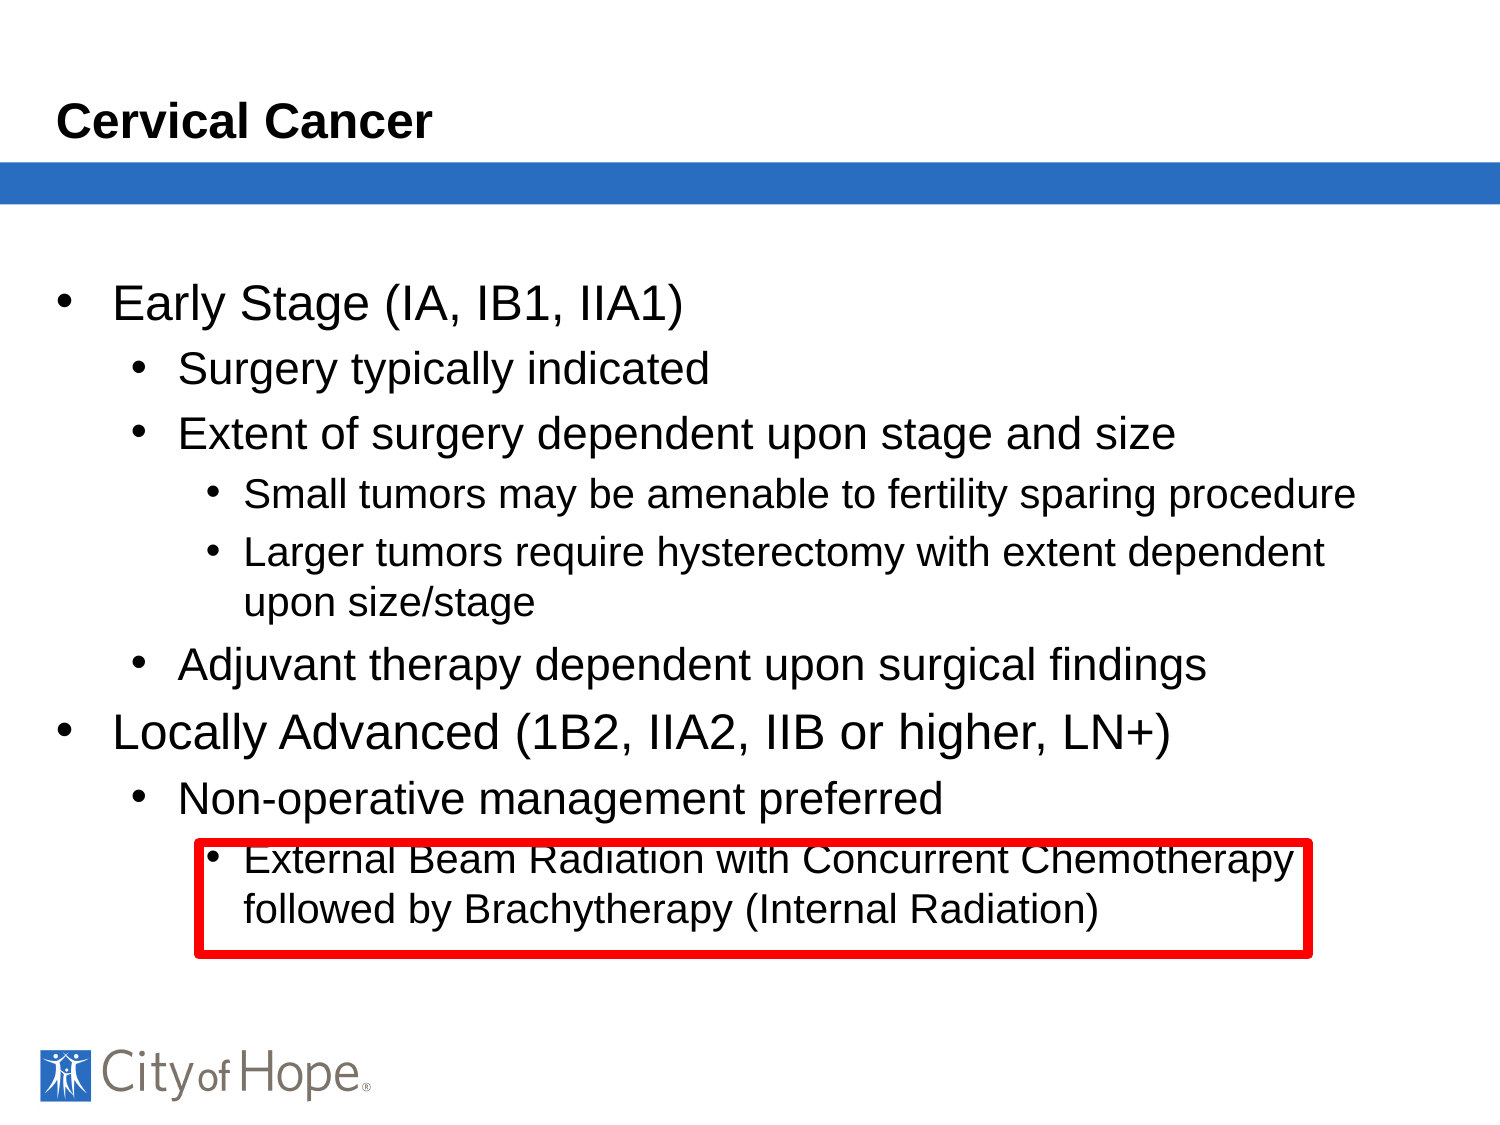

# Cervical Cancer
Early Stage (IA, IB1, IIA1)
Surgery typically indicated
Extent of surgery dependent upon stage and size
Small tumors may be amenable to fertility sparing procedure
Larger tumors require hysterectomy with extent dependent upon size/stage
Adjuvant therapy dependent upon surgical findings
Locally Advanced (1B2, IIA2, IIB or higher, LN+)
Non-operative management preferred
External Beam Radiation with Concurrent Chemotherapy followed by Brachytherapy (Internal Radiation)